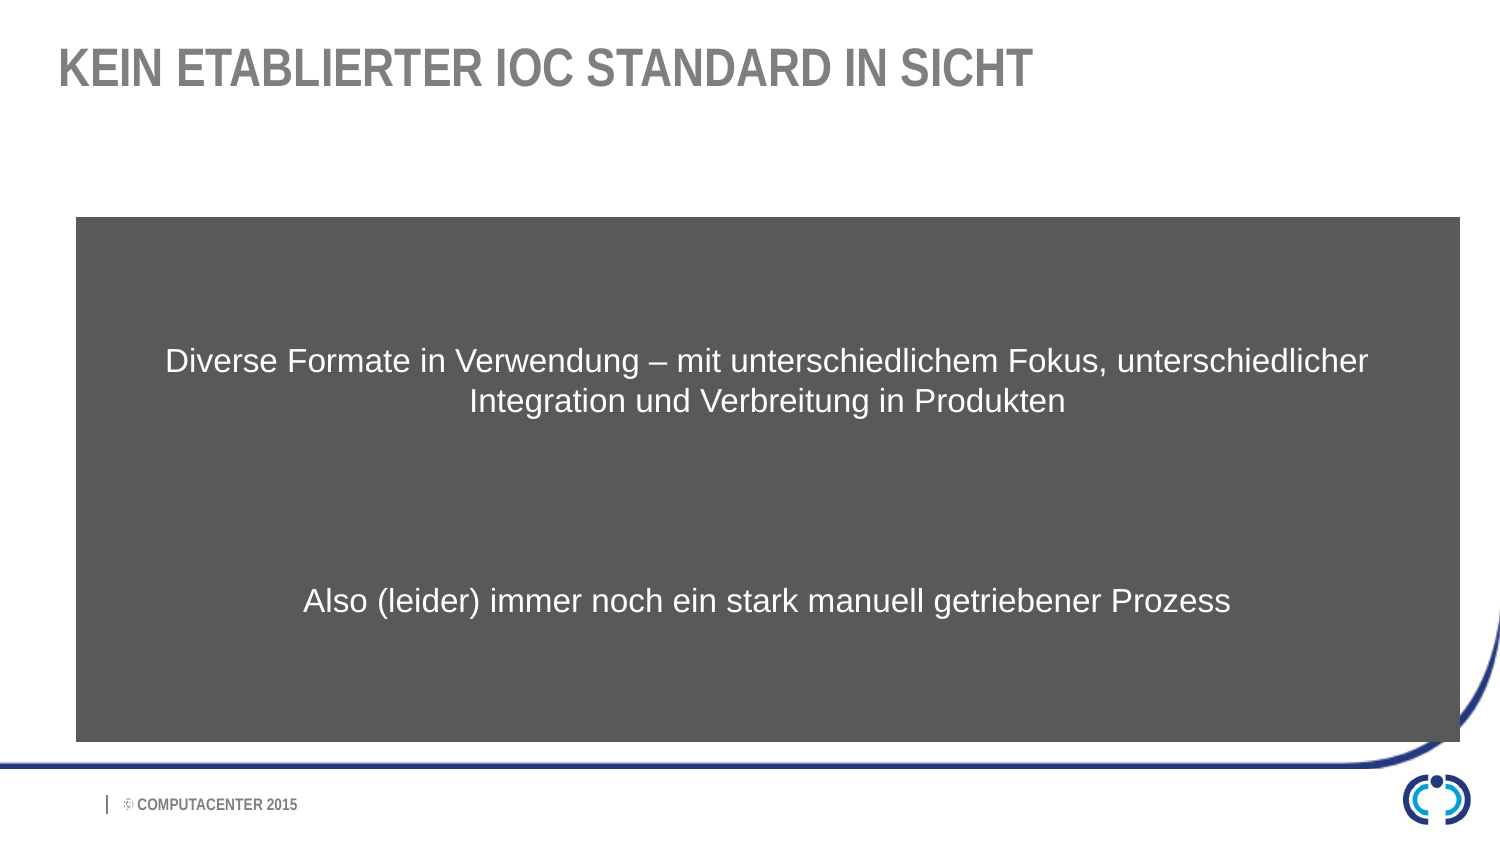

# Kein etablierter IoC Standard in Sicht
Diverse Formate in Verwendung – mit unterschiedlichem Fokus, unterschiedlicher Integration und Verbreitung in Produkten

Also (leider) immer noch ein stark manuell getriebener Prozess
51
© Computacenter 2014